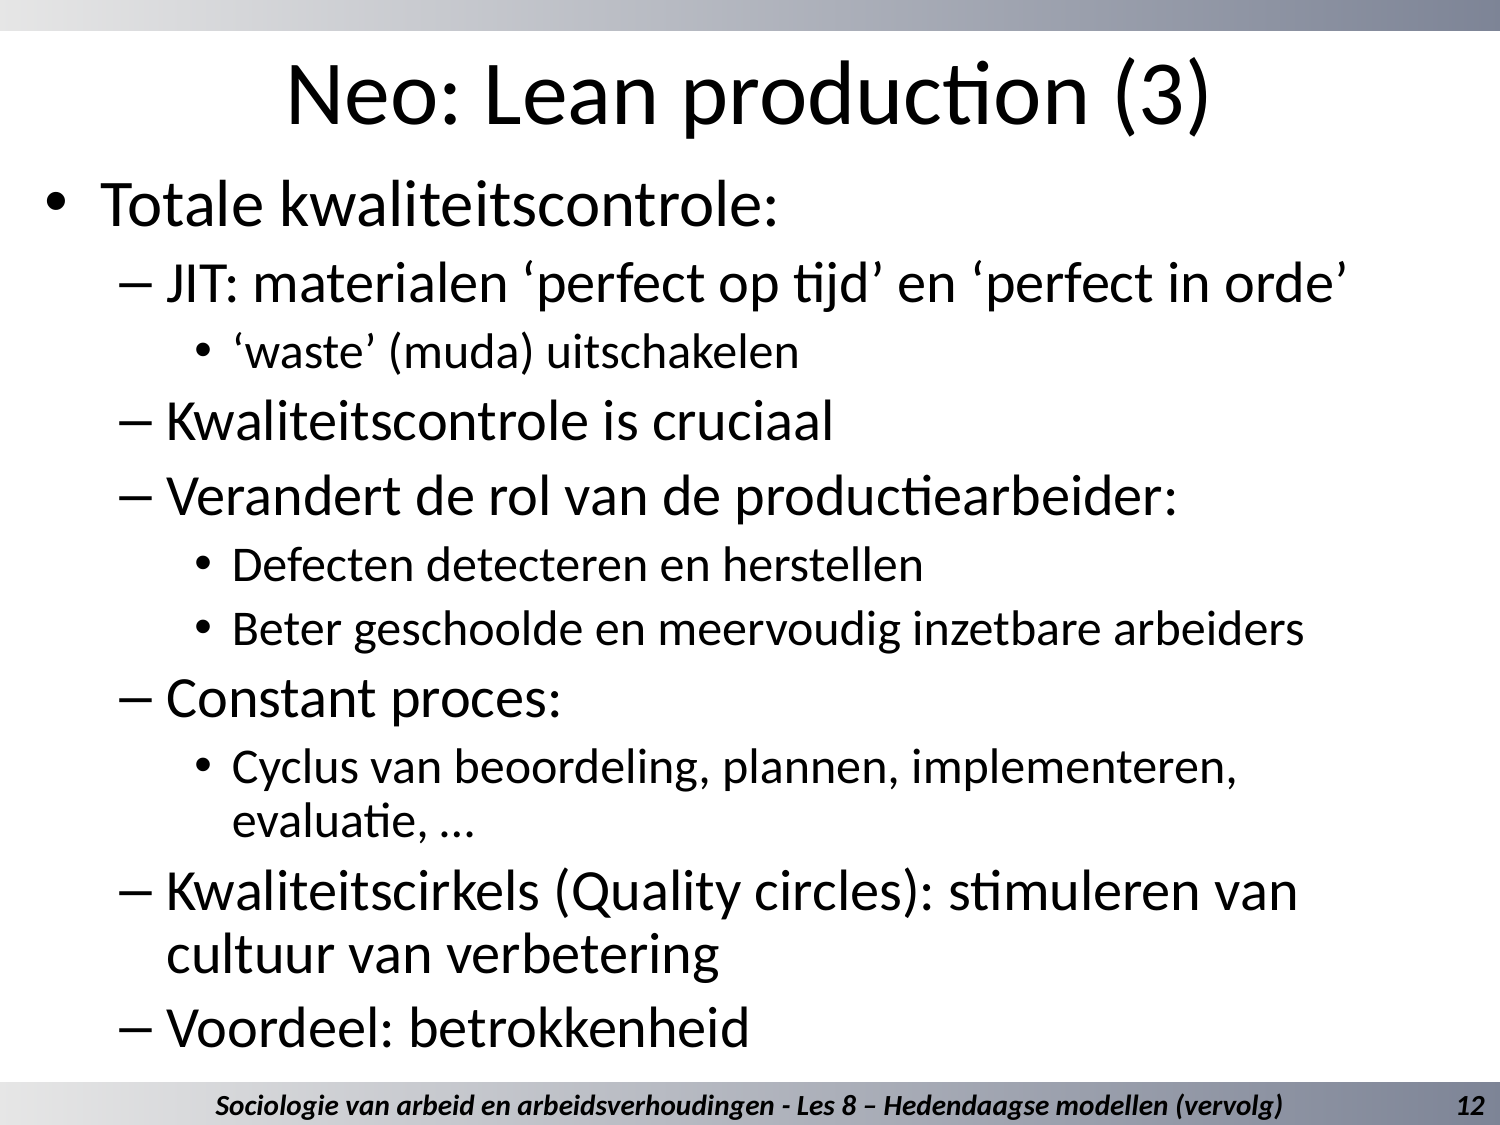

# Neo: Lean production (3)
Totale kwaliteitscontrole:
JIT: materialen ‘perfect op tijd’ en ‘perfect in orde’
‘waste’ (muda) uitschakelen
Kwaliteitscontrole is cruciaal
Verandert de rol van de productiearbeider:
Defecten detecteren en herstellen
Beter geschoolde en meervoudig inzetbare arbeiders
Constant proces:
Cyclus van beoordeling, plannen, implementeren,  evaluatie, …
Kwaliteitscirkels (Quality circles): stimuleren van cultuur van verbetering
Voordeel: betrokkenheid
Sociologie van arbeid en arbeidsverhoudingen - Les 8 – Hedendaagse modellen (vervolg)
12